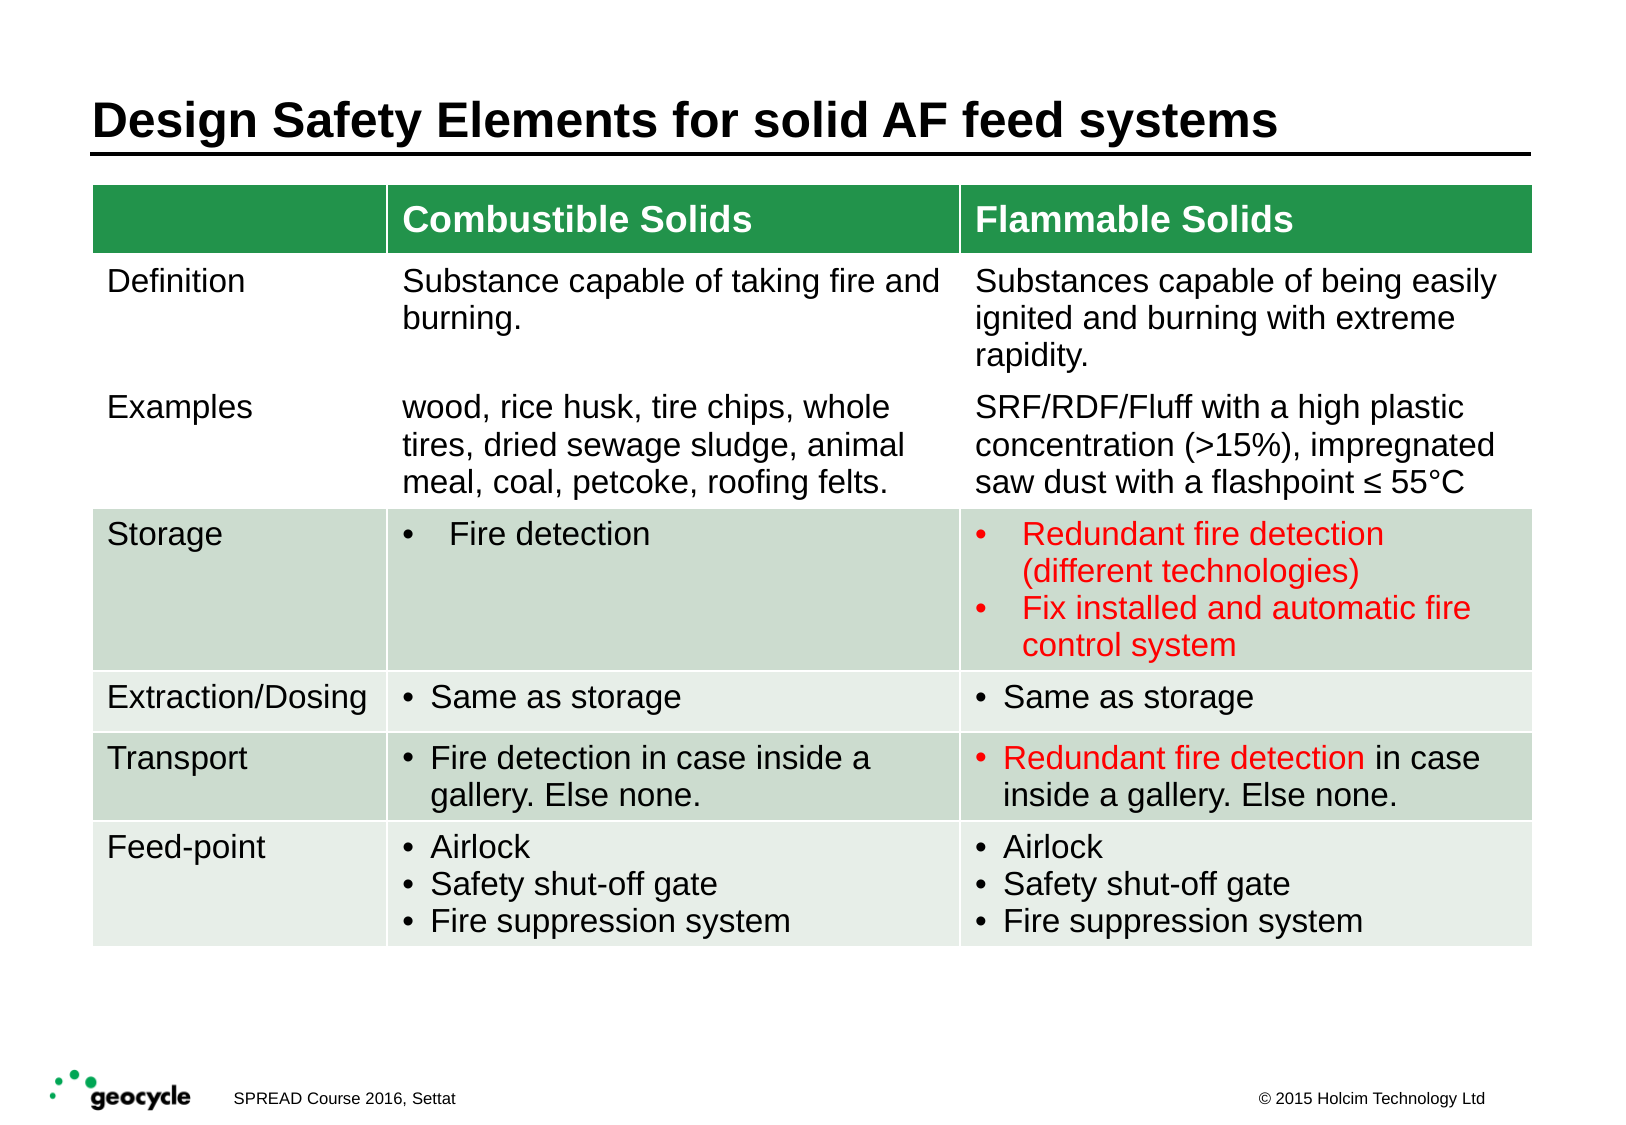

# Design Safety Elements for solid AF feed systems
|  | Combustible Solids | Flammable Solids |
| --- | --- | --- |
| Definition | Substance capable of taking fire and burning. | Substances capable of being easily ignited and burning with extreme rapidity. |
| Examples | wood, rice husk, tire chips, whole tires, dried sewage sludge, animal meal, coal, petcoke, roofing felts. | SRF/RDF/Fluff with a high plastic concentration (>15%), impregnated saw dust with a flashpoint ≤ 55°C |
| Storage | Fire detection | Redundant fire detection (different technologies) Fix installed and automatic fire control system |
| Extraction/Dosing | Same as storage | Same as storage |
| Transport | Fire detection in case inside a gallery. Else none. | Redundant fire detection in case inside a gallery. Else none. |
| Feed-point | Airlock Safety shut-off gate Fire suppression system | Airlock Safety shut-off gate Fire suppression system |
SPREAD Course 2016, Settat